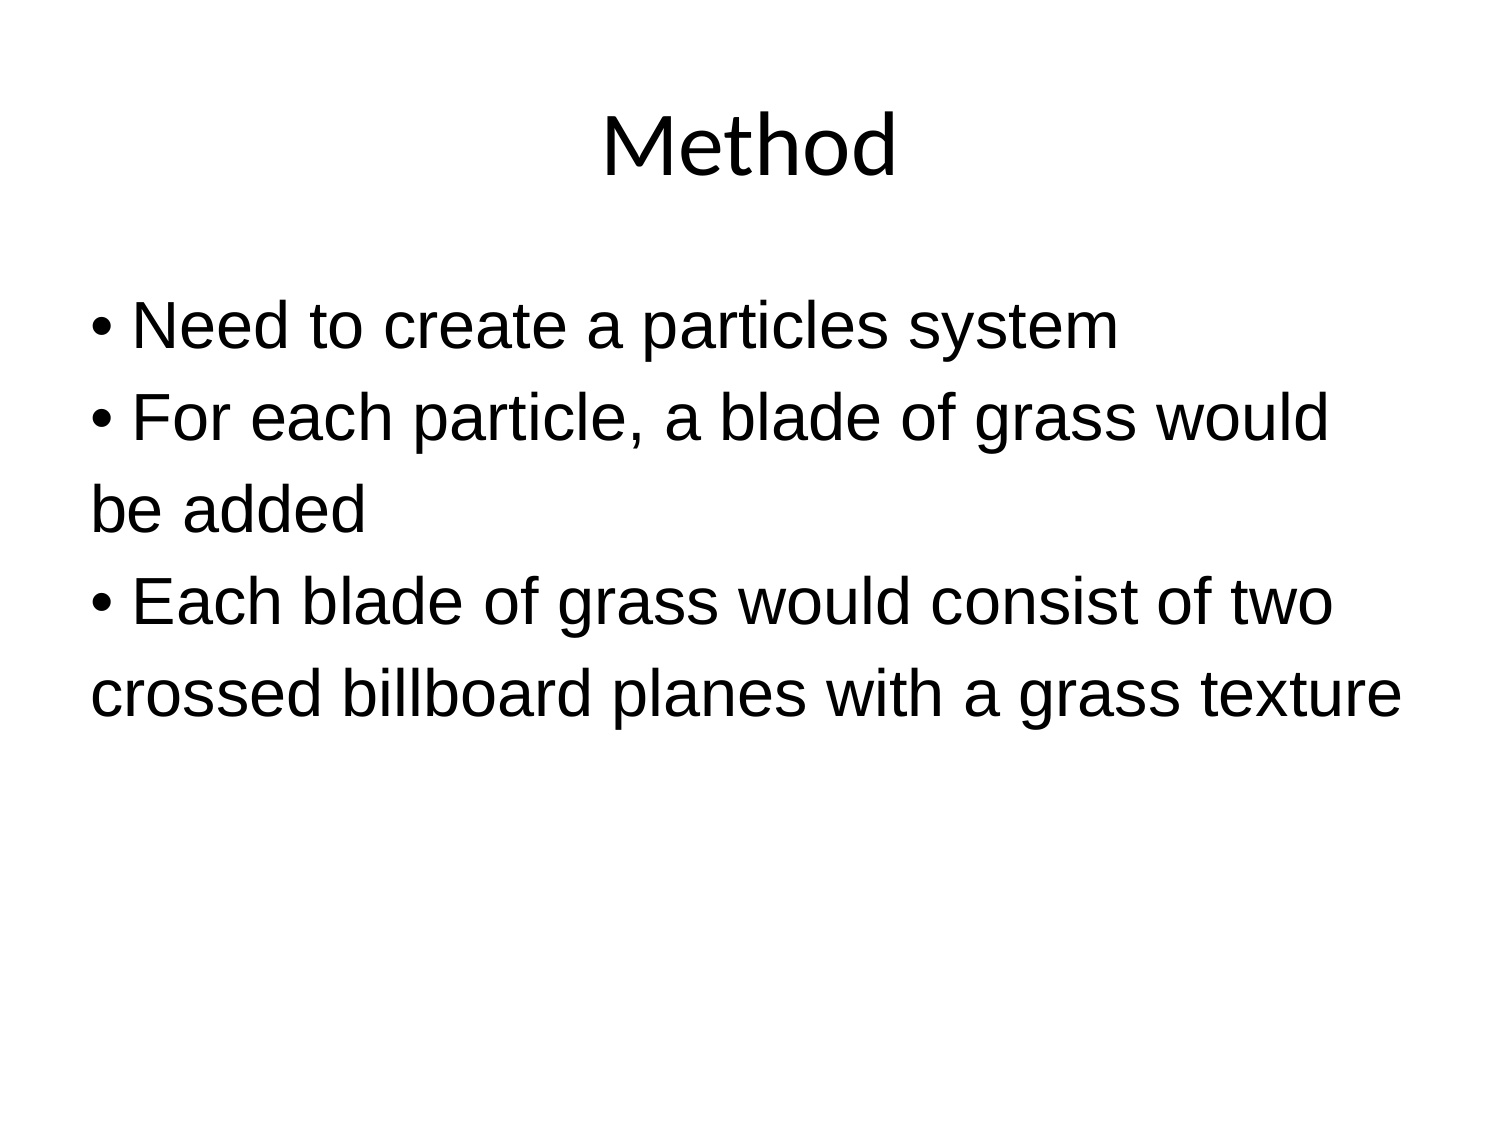

# Method
• Need to create a particles system
• For each particle, a blade of grass would be added
• Each blade of grass would consist of two crossed billboard planes with a grass texture